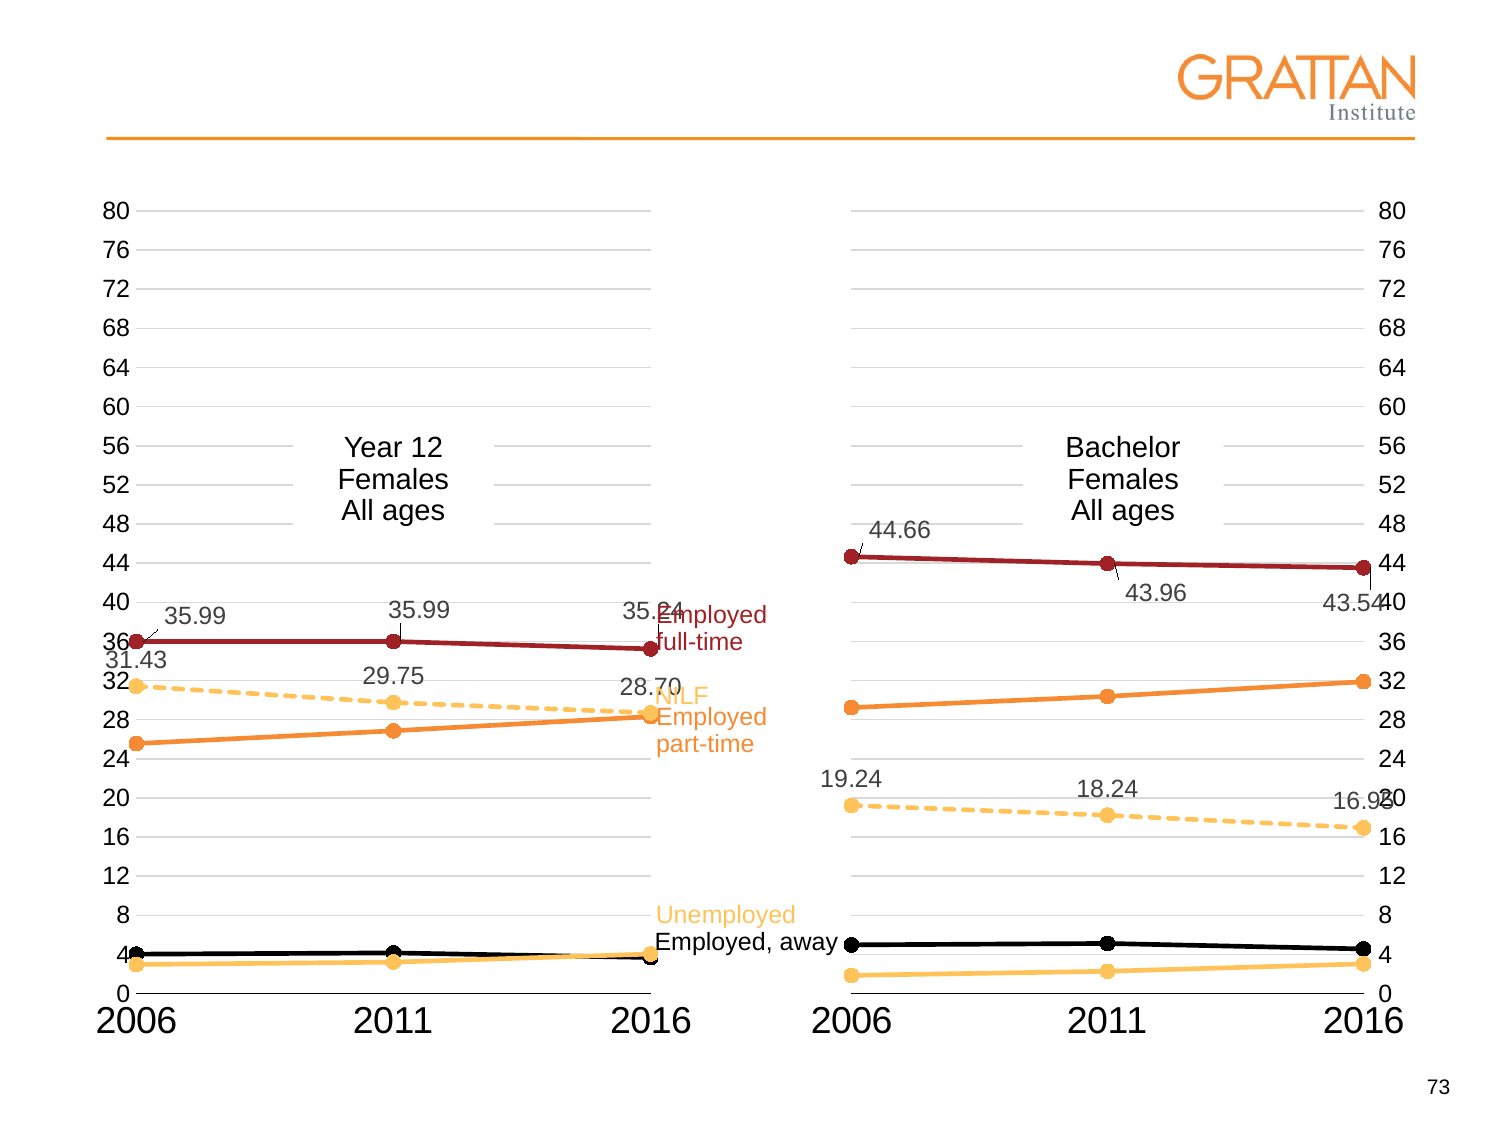

#

### Chart

| Category | FT | PT | Away | Unemp | NILF |
|---|---|---|---|---|---|
| 2006 | 35.98528233449116 | 25.562055279880507 | 4.039775791396278 | 2.9844563787659215 | 31.428430215466125 |
| 2011 | 35.99381315598893 | 26.865892439337667 | 4.165257084998591 | 3.227172212254245 | 29.747865107420566 |
| 2016 | 35.238957158586864 | 28.31852936289339 | 3.693540628161427 | 4.051583997804745 | 28.697388852553573 |

### Chart

| Category | FT | PT | Away | Unemp | NILF |
|---|---|---|---|---|---|
| 2006 | 44.66154997674141 | 29.235232310825864 | 4.987257659517243 | 1.8719515227814674 | 19.24400853013401 |
| 2011 | 43.959252229469335 | 30.385442638631798 | 5.131030964638387 | 2.2881879088000523 | 18.23608625846045 |
| 2016 | 43.5354763791813 | 31.88748171771664 | 4.574114090648952 | 3.0530572922360046 | 16.94987052021711 |
Year 12
Females
All ages
Bachelor
Females
All ages
Employed
full-time
NILF
Employed
part-time
Unemployed
Employed, away